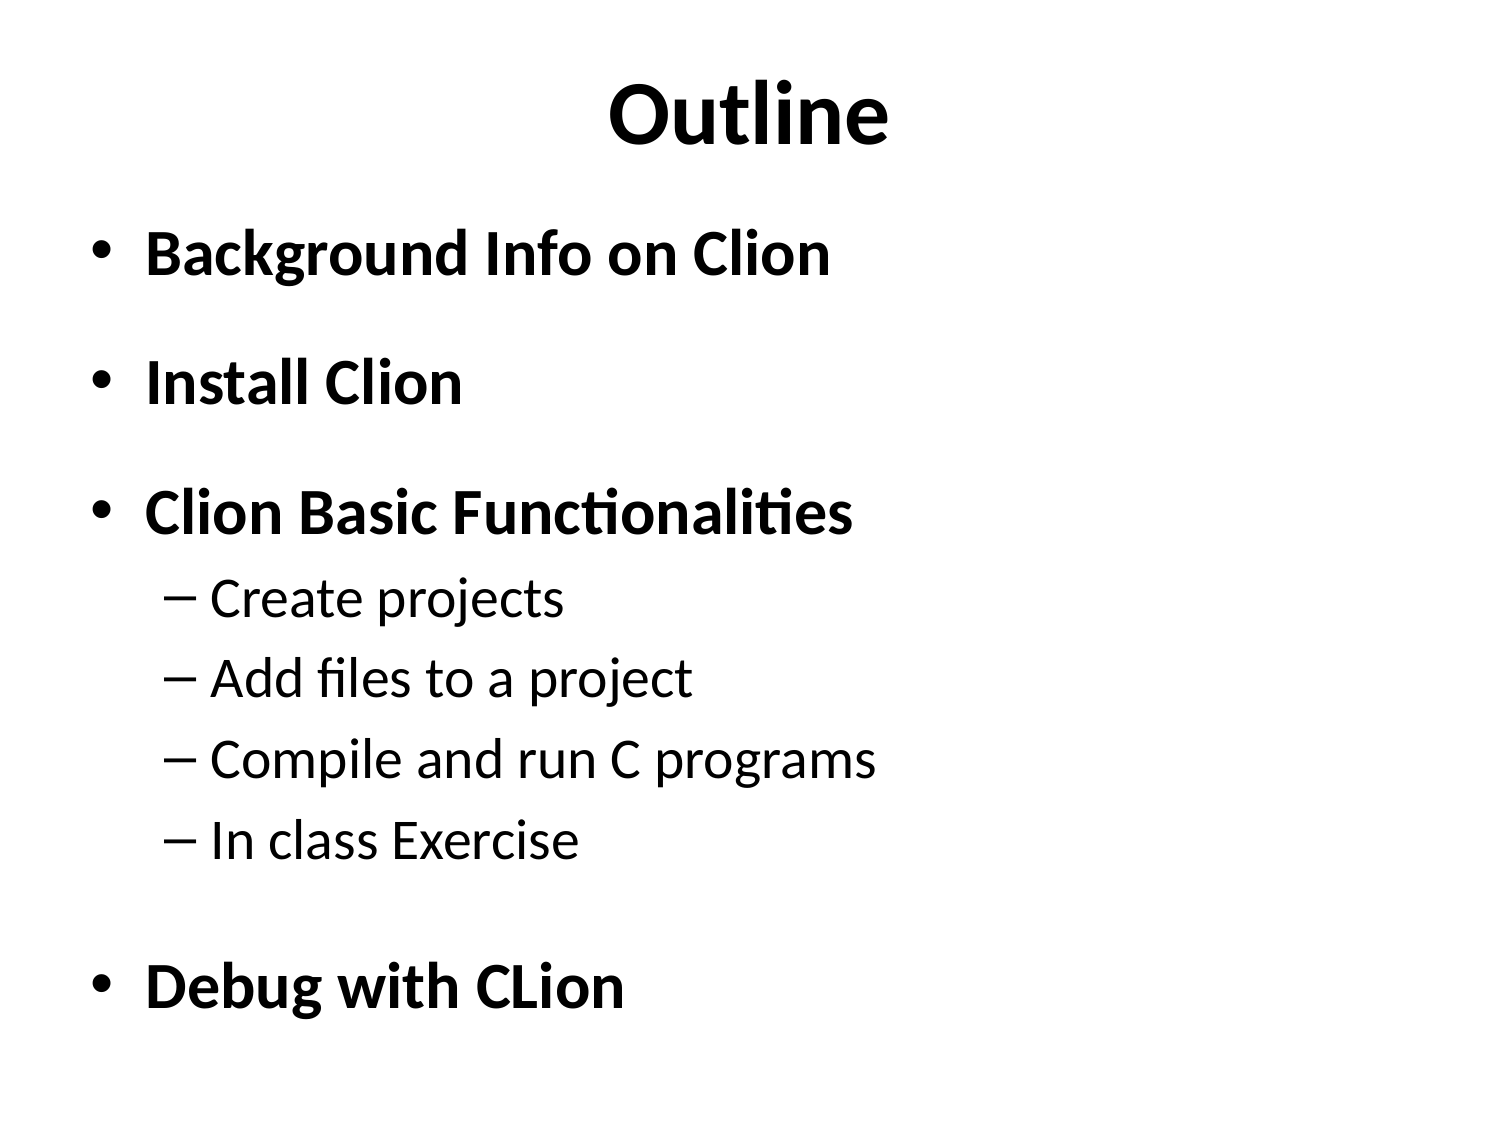

# Outline
Background Info on Clion

Install Clion

Clion Basic Functionalities
Create projects
Add files to a project
Compile and run C programs
In class Exercise

Debug with CLion